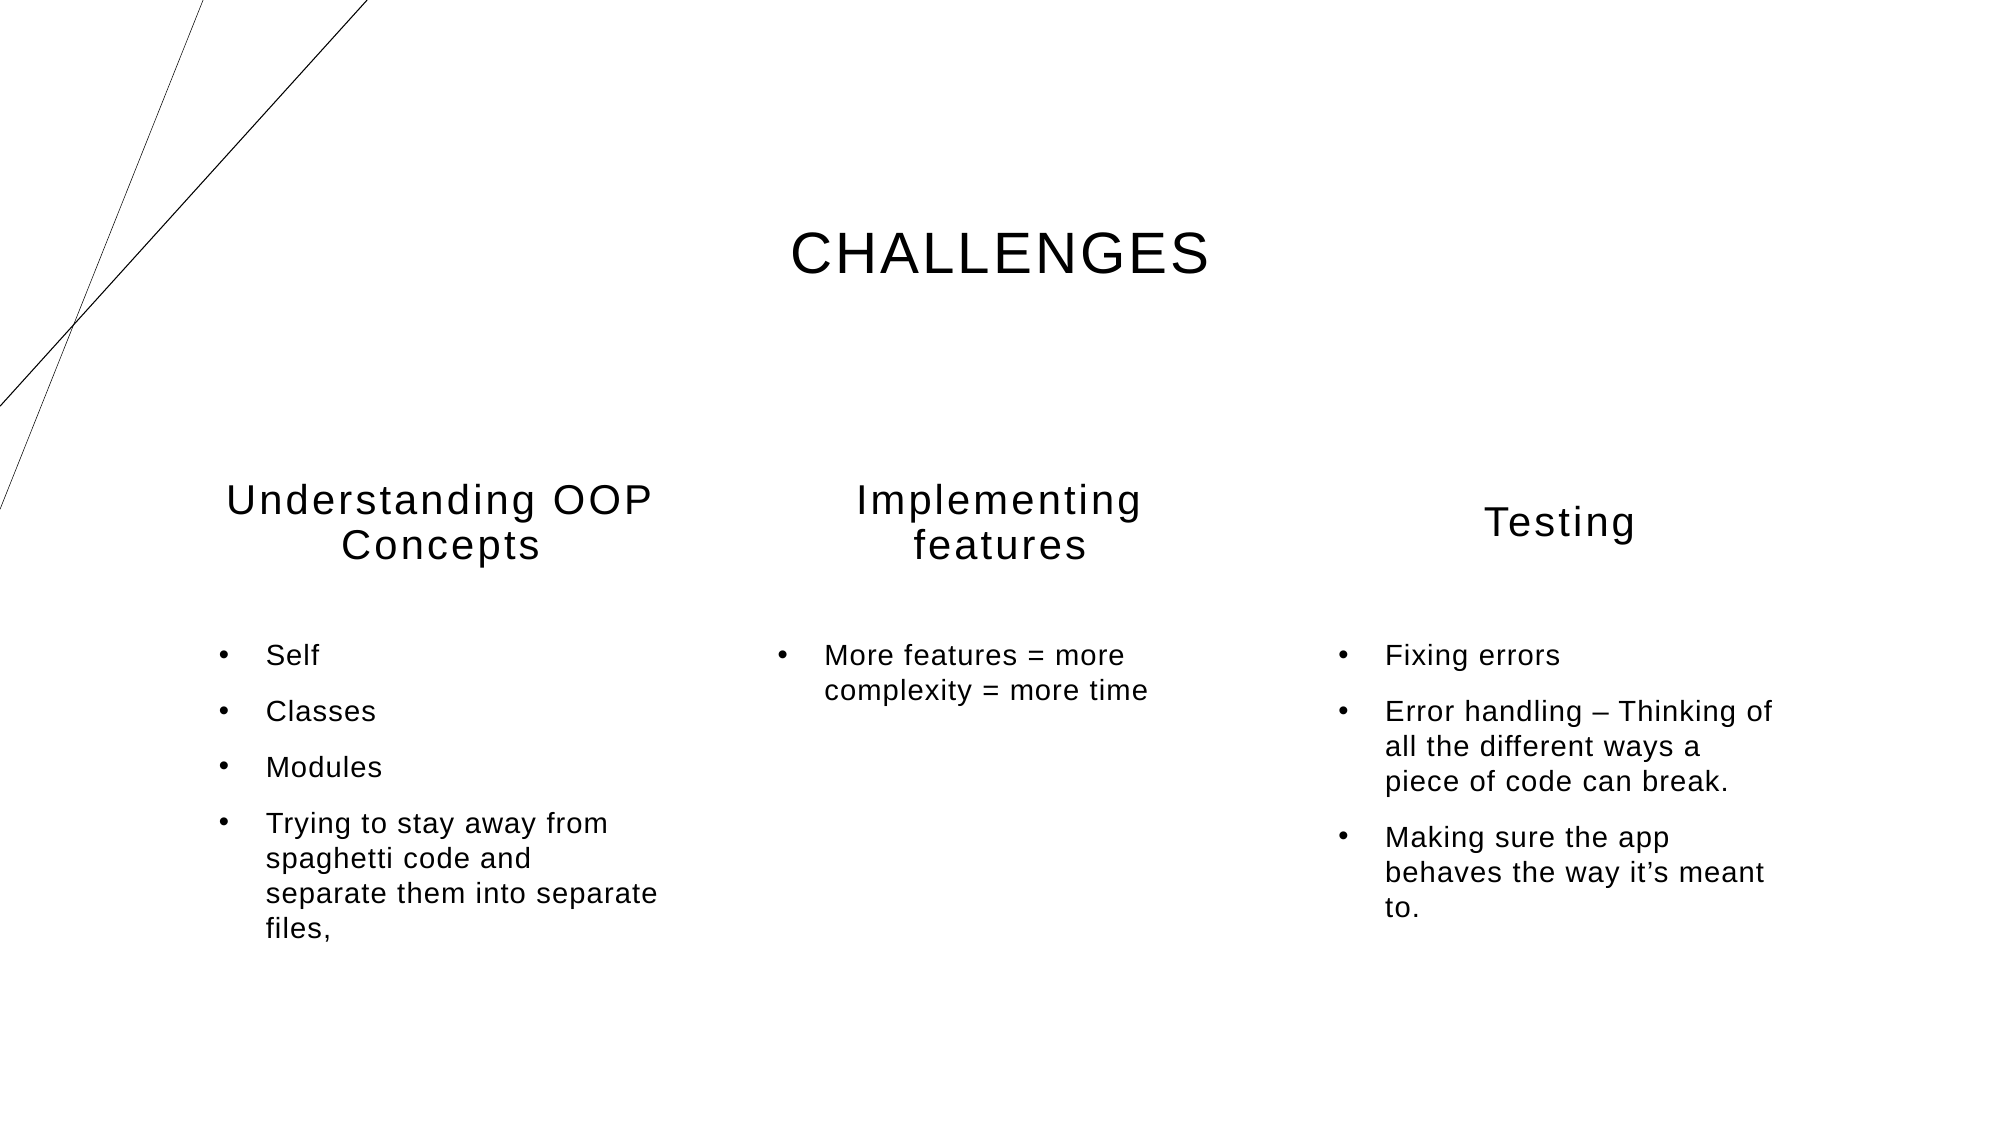

# Challenges
Understanding OOP Concepts
Implementing features
Testing
Self
Classes
Modules
Trying to stay away from spaghetti code and separate them into separate files,
More features = more complexity = more time

Fixing errors
Error handling – Thinking of all the different ways a piece of code can break.
Making sure the app behaves the way it’s meant to.